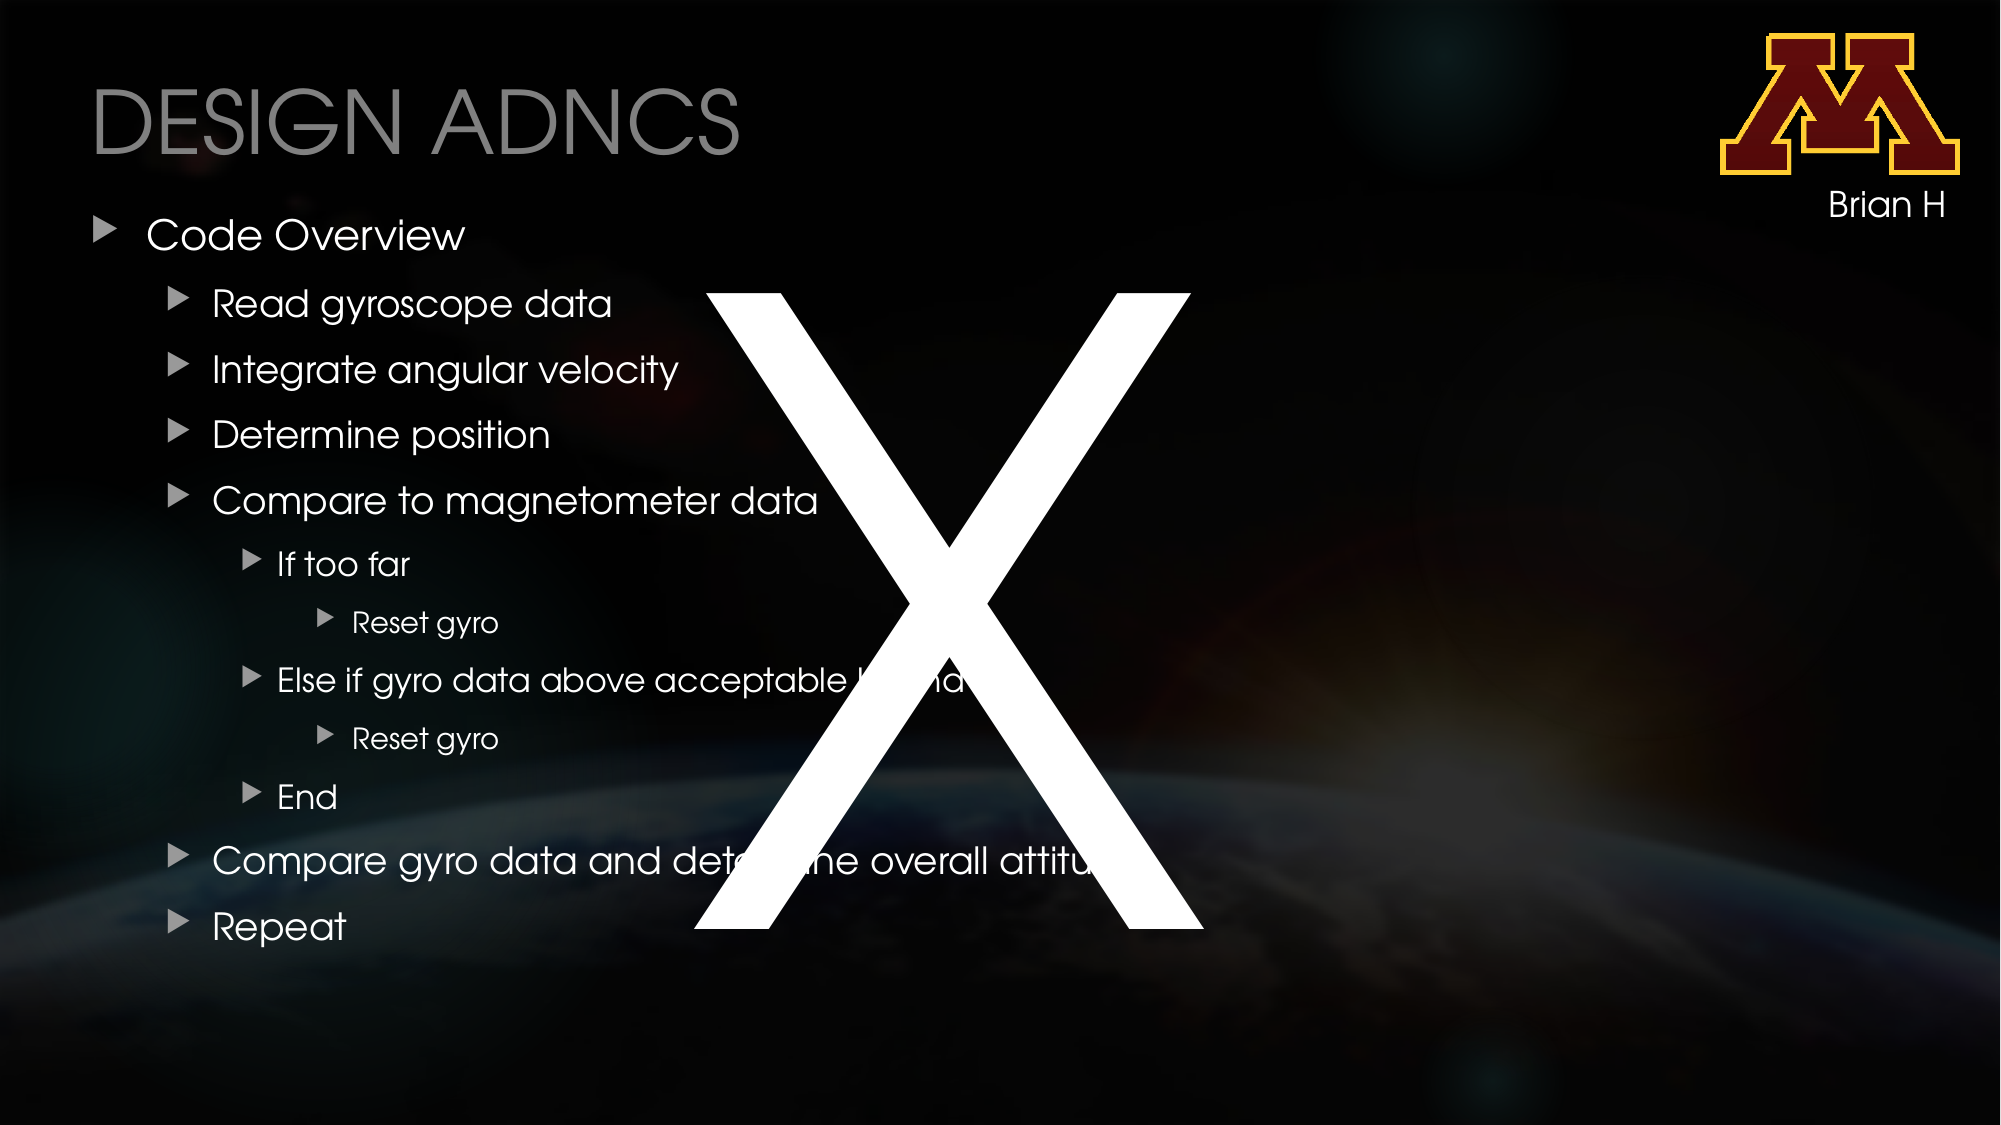

# DESIGN ADNCS
X
Brian H

Code Overview
Read gyroscope data
Integrate angular velocity
Determine position
Compare to magnetometer data
If too far
Reset gyro
Else if gyro data above acceptable bound
Reset gyro
End
Compare gyro data and determine overall attitude
Repeat